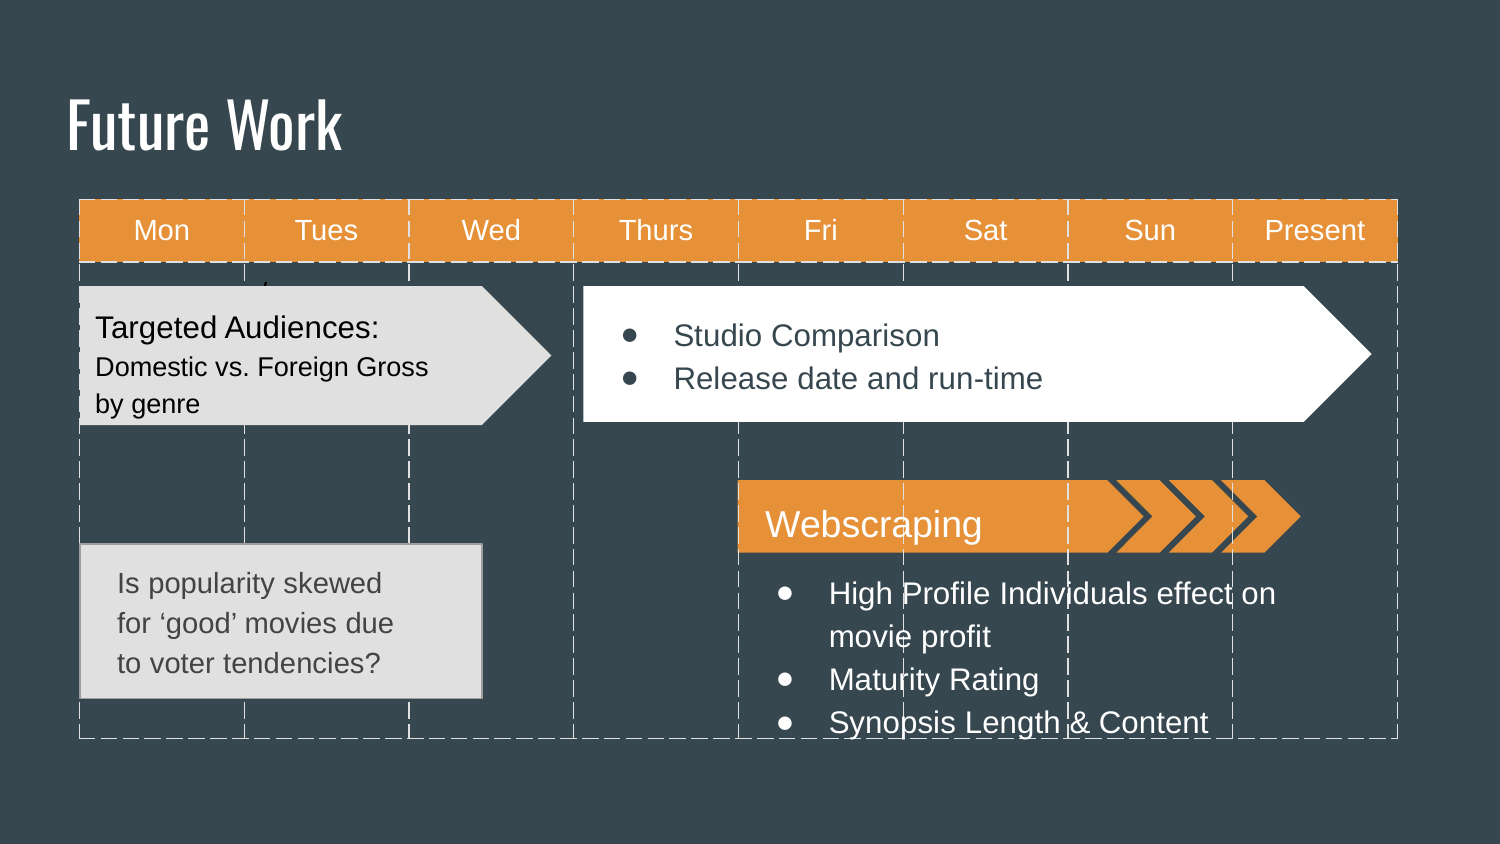

# Future Work
| Mon | Tues | Wed | Thurs | Fri | Sat | Sun | Present |
| --- | --- | --- | --- | --- | --- | --- | --- |
|  | / |  |  |  |  |  |  |

Targeted Audiences:
Domestic vs. Foreign Gross
by genre

Studio Comparison
Release date and run-time
Webscraping

Is popularity skewed for ‘good’ movies due to voter tendencies?
High Profile Individuals effect on movie profit
Maturity Rating
Synopsis Length & Content